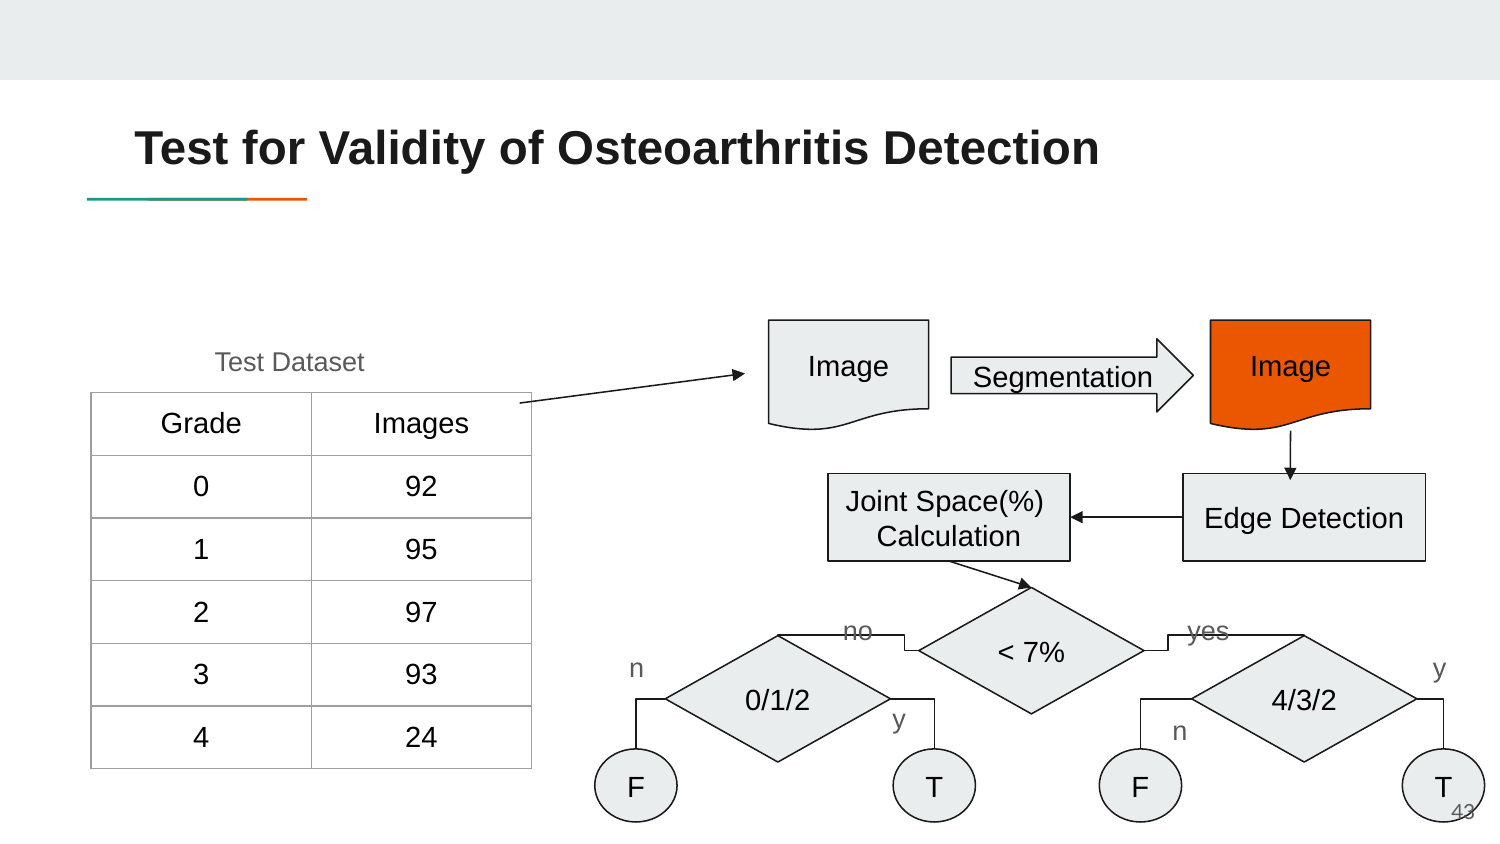

# Test for Validity of Osteoarthritis Detection
Image
Image
Test Dataset
Segmentation
| Grade | Images |
| --- | --- |
| 0 | 92 |
| 1 | 95 |
| 2 | 97 |
| 3 | 93 |
| 4 | 24 |
Joint Space(%)
Calculation
Edge Detection
< 7%
no
yes
n
0/1/2
4/3/2
y
y
n
F
T
F
T
43